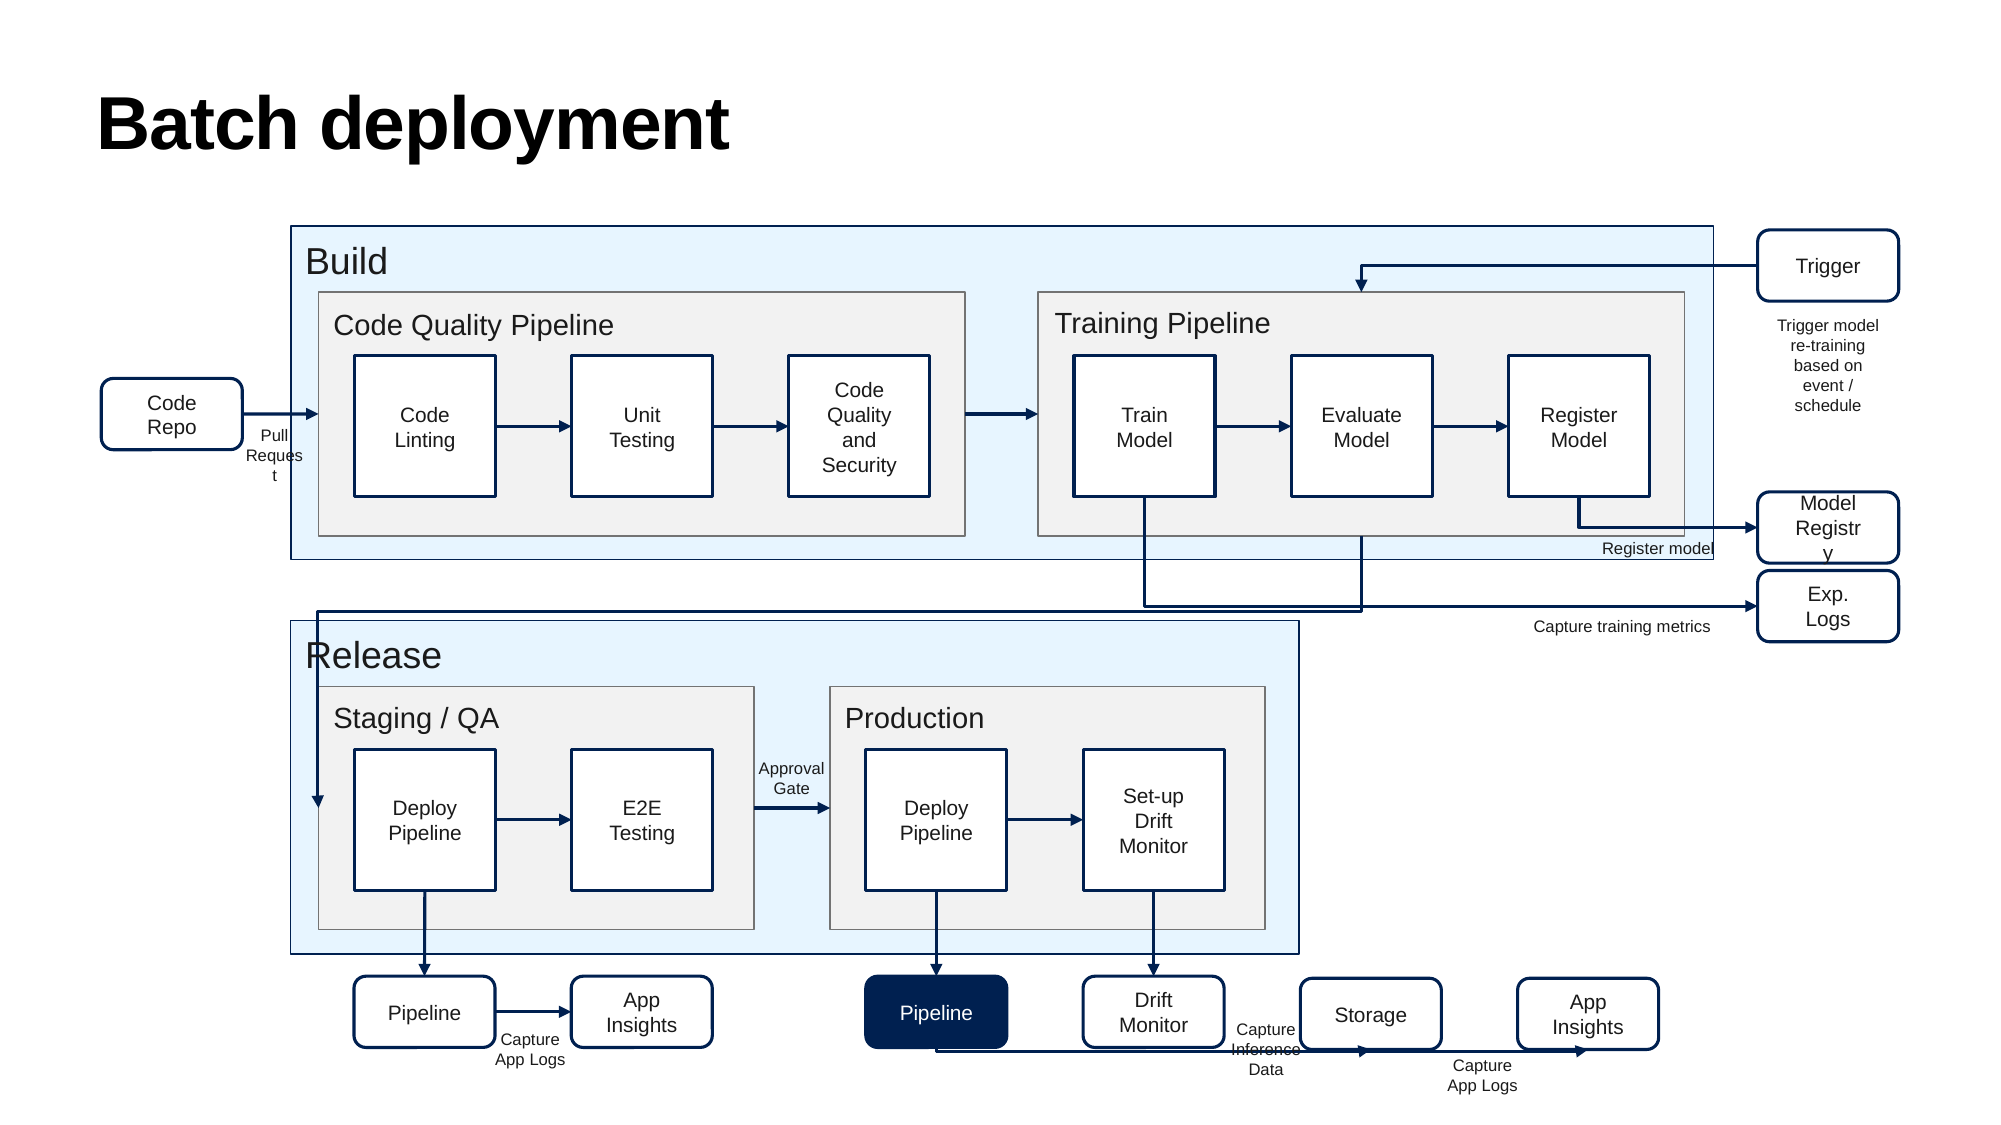

# Batch deployment

Build
Trigger

Training Pipeline
Code Quality Pipeline
Trigger model re-training based on event / schedule
Code Linting
Unit Testing
Code Quality and Security
Train Model
Evaluate Model
Register Model
Code Repo
Pull Request
Model Registry
Register model
Exp. Logs
Capture training metrics

Release

Staging / QA
Production
Deploy
Pipeline
E2E Testing
Deploy
Pipeline
Set-up
Drift Monitor
Approval Gate
Pipeline
Drift Monitor
Pipeline
App
Insights
App
Insights
Storage
Capture Inference Data
Capture App Logs
Capture App Logs